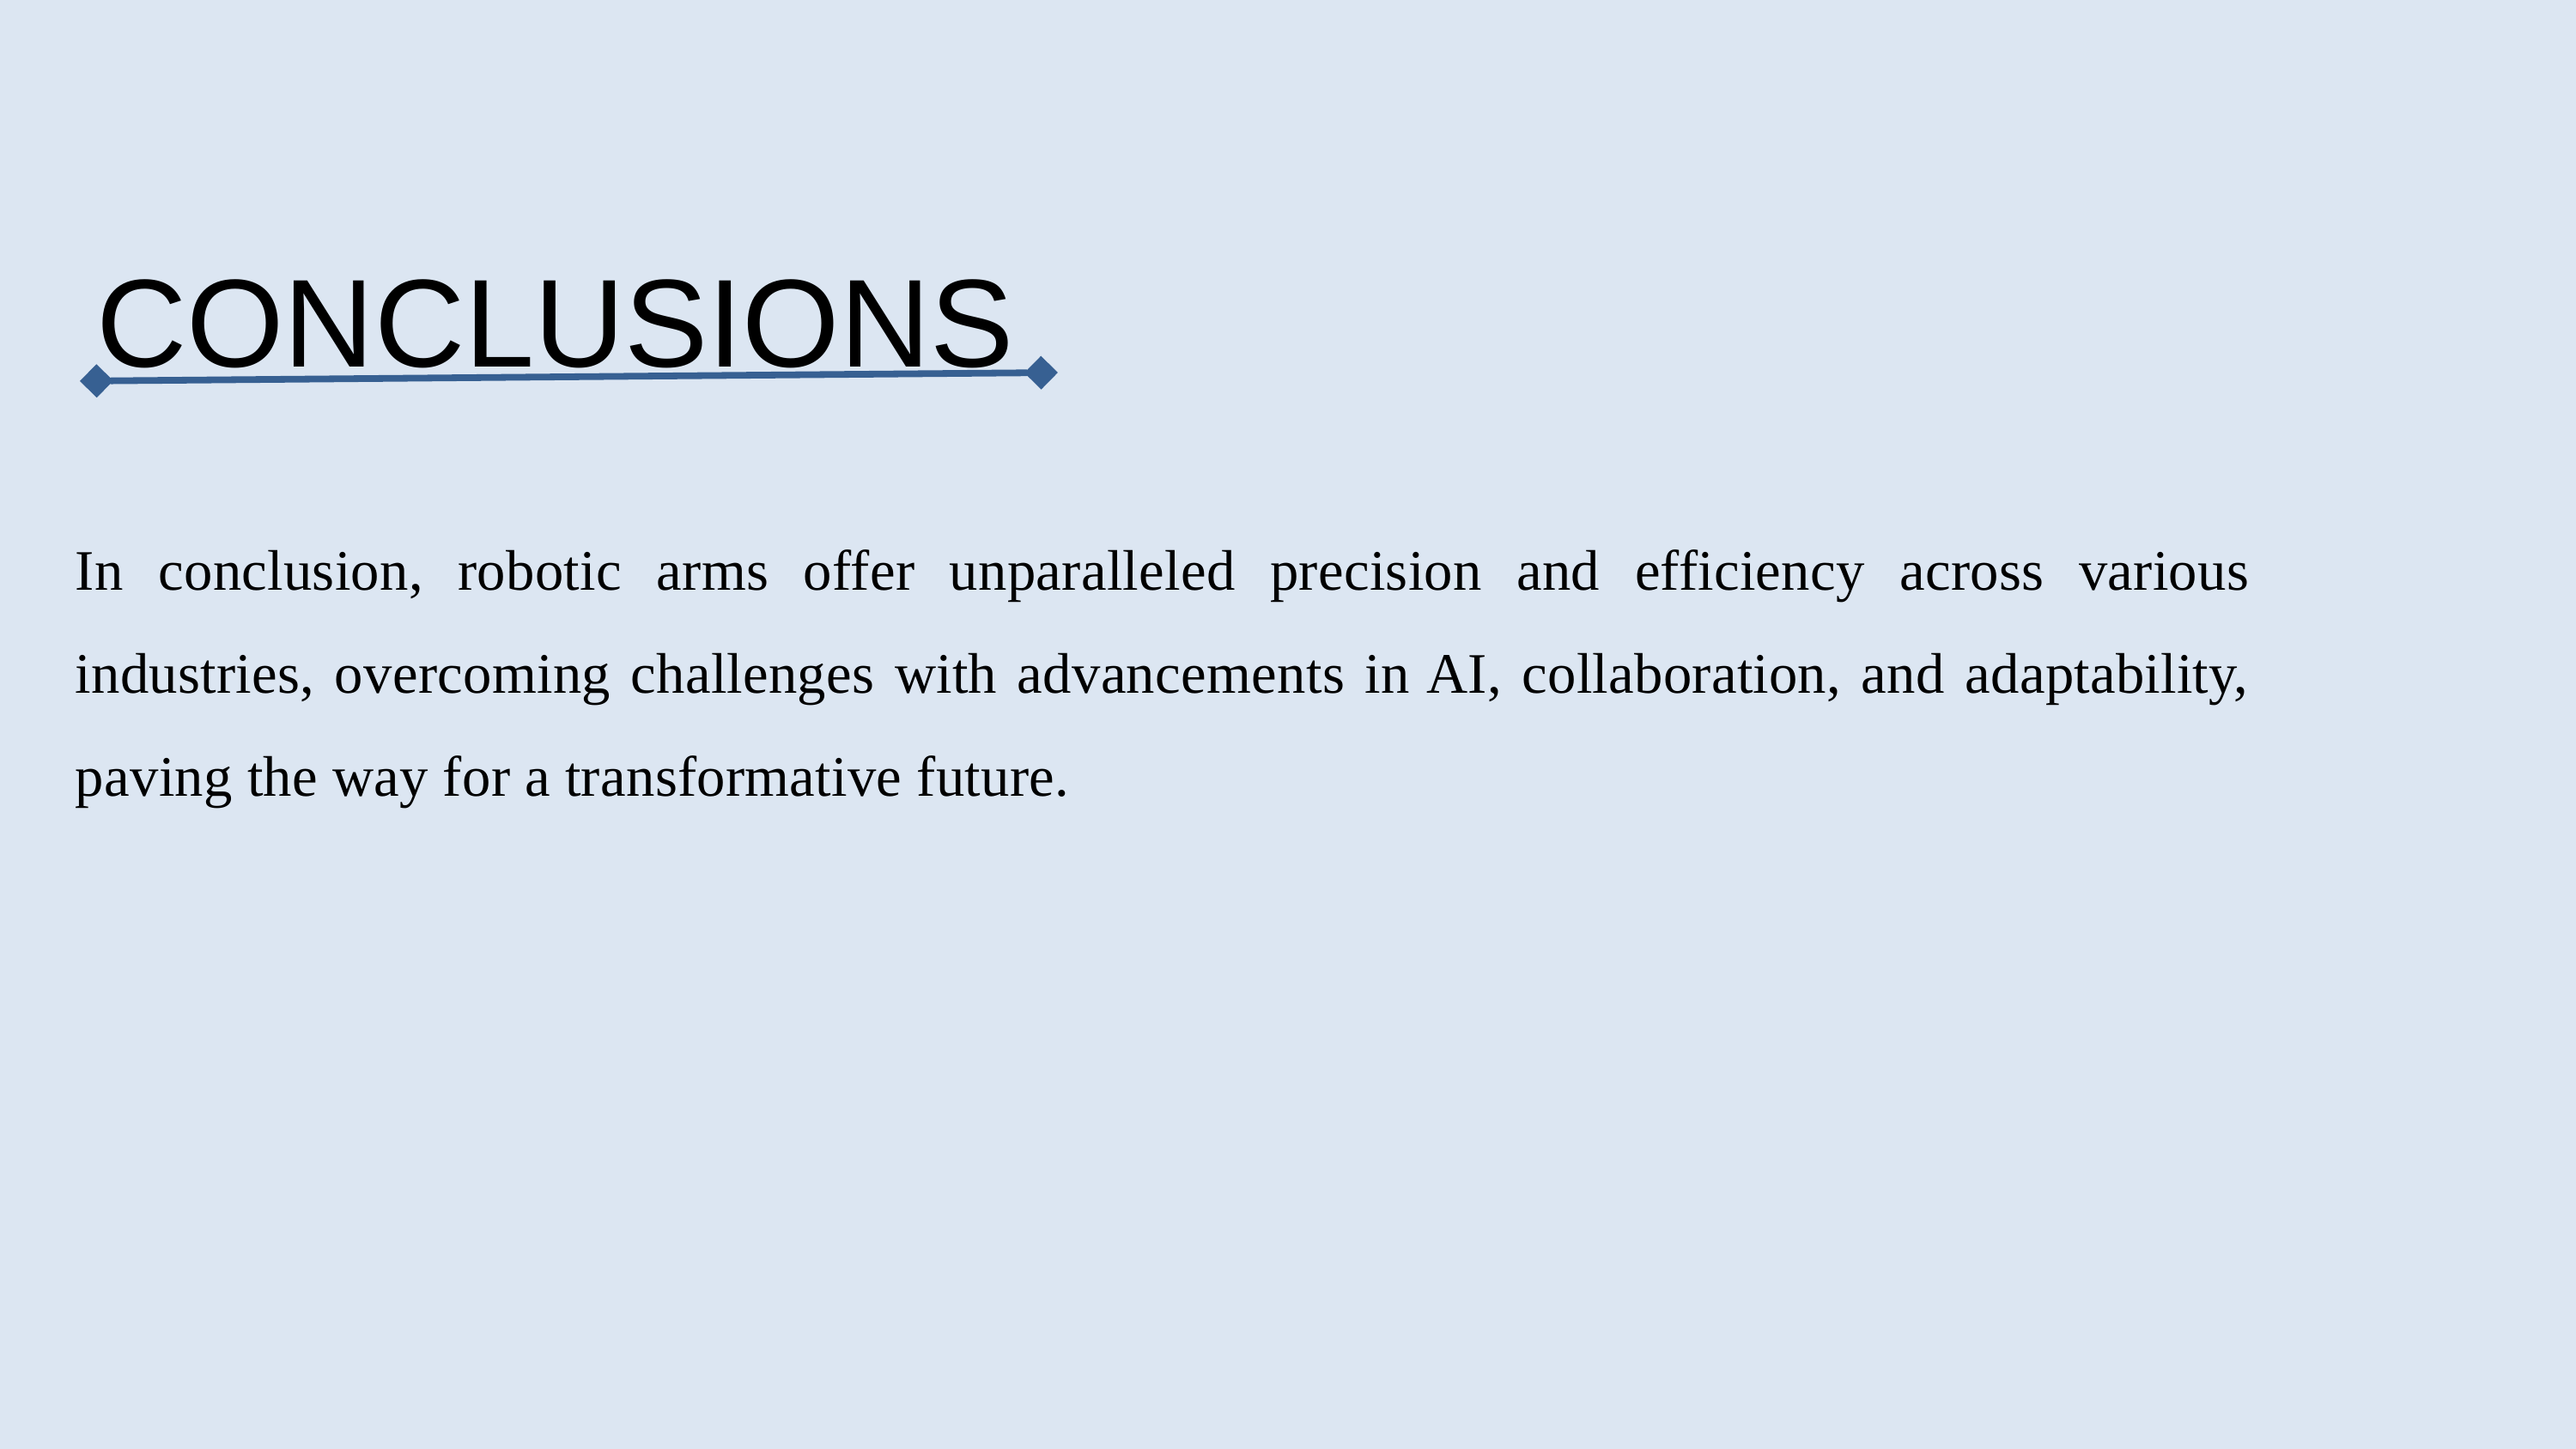

CONCLUSIONS

In conclusion, robotic arms offer unparalleled precision and efficiency across various industries, overcoming challenges with advancements in AI, collaboration, and adaptability, paving the way for a transformative future.